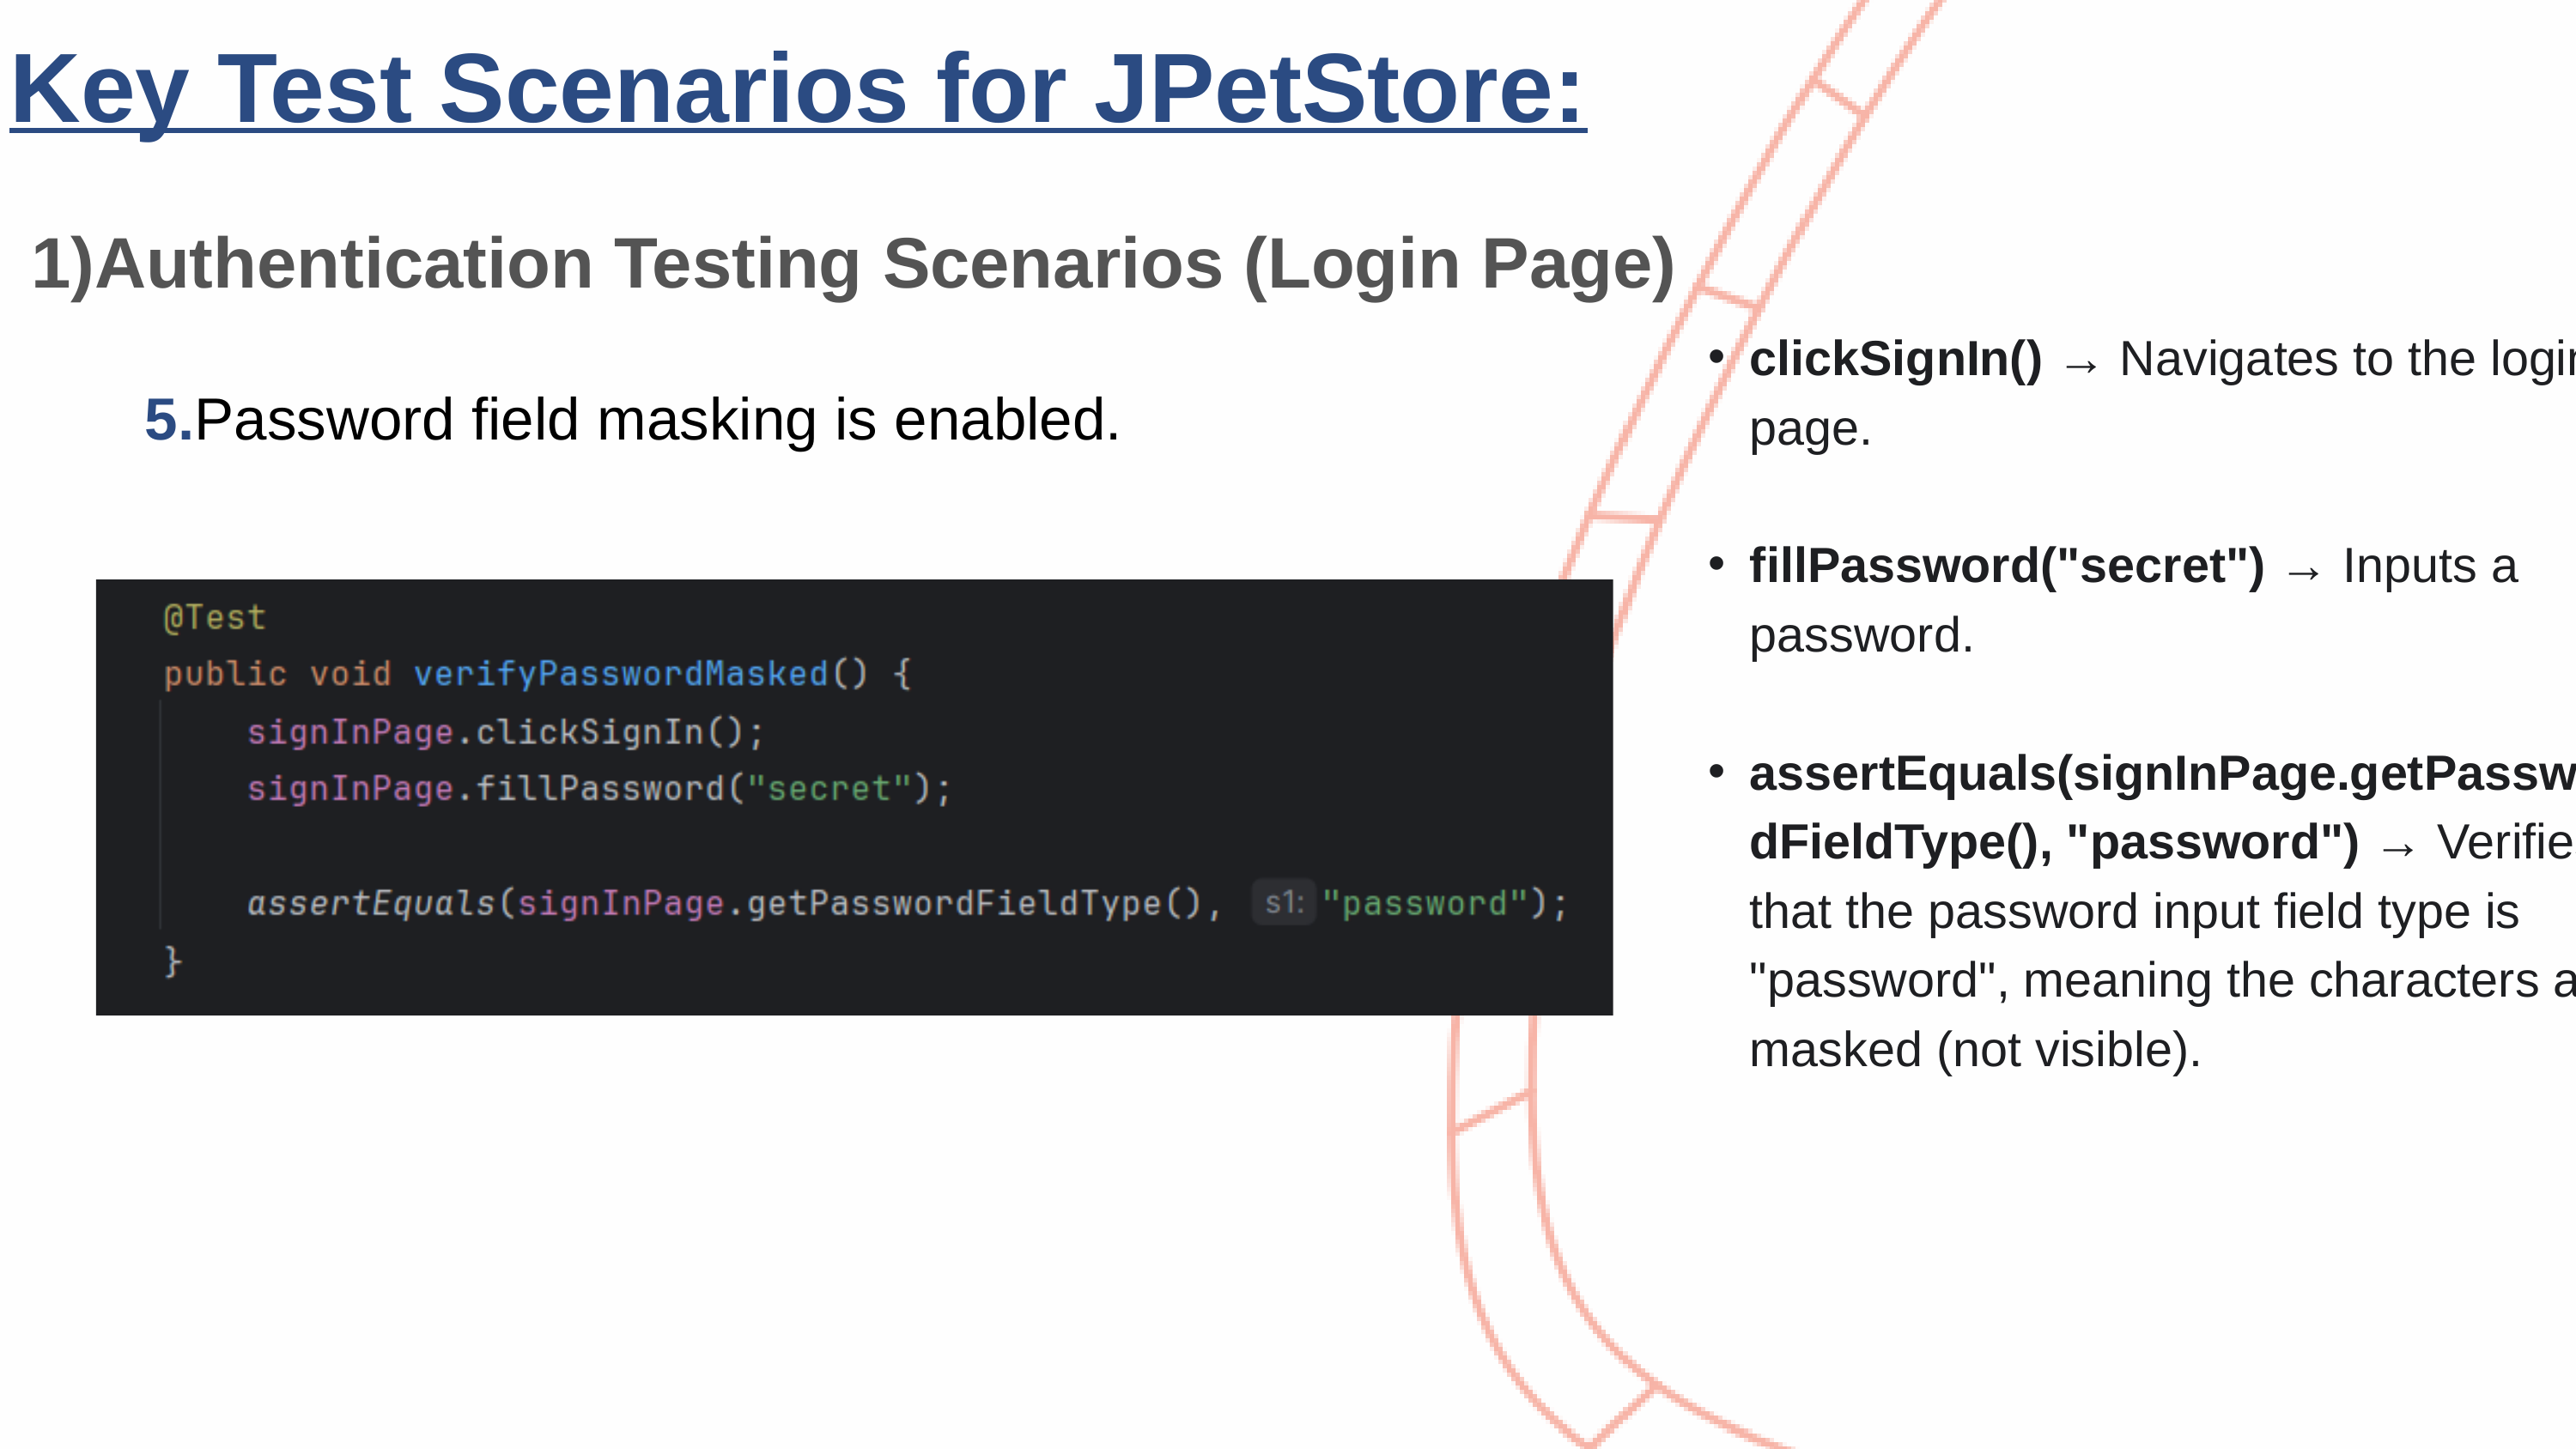

Key Test Scenarios for JPetStore:
1)Authentication Testing Scenarios (Login Page)

5.Password field masking is enabled.

clickSignIn() → Navigates to the login page.

fillPassword("secret") → Inputs a password.

assertEquals(signInPage.getPasswordFieldType(), "password") → Verifies that the password input field type is "password", meaning the characters are masked (not visible).